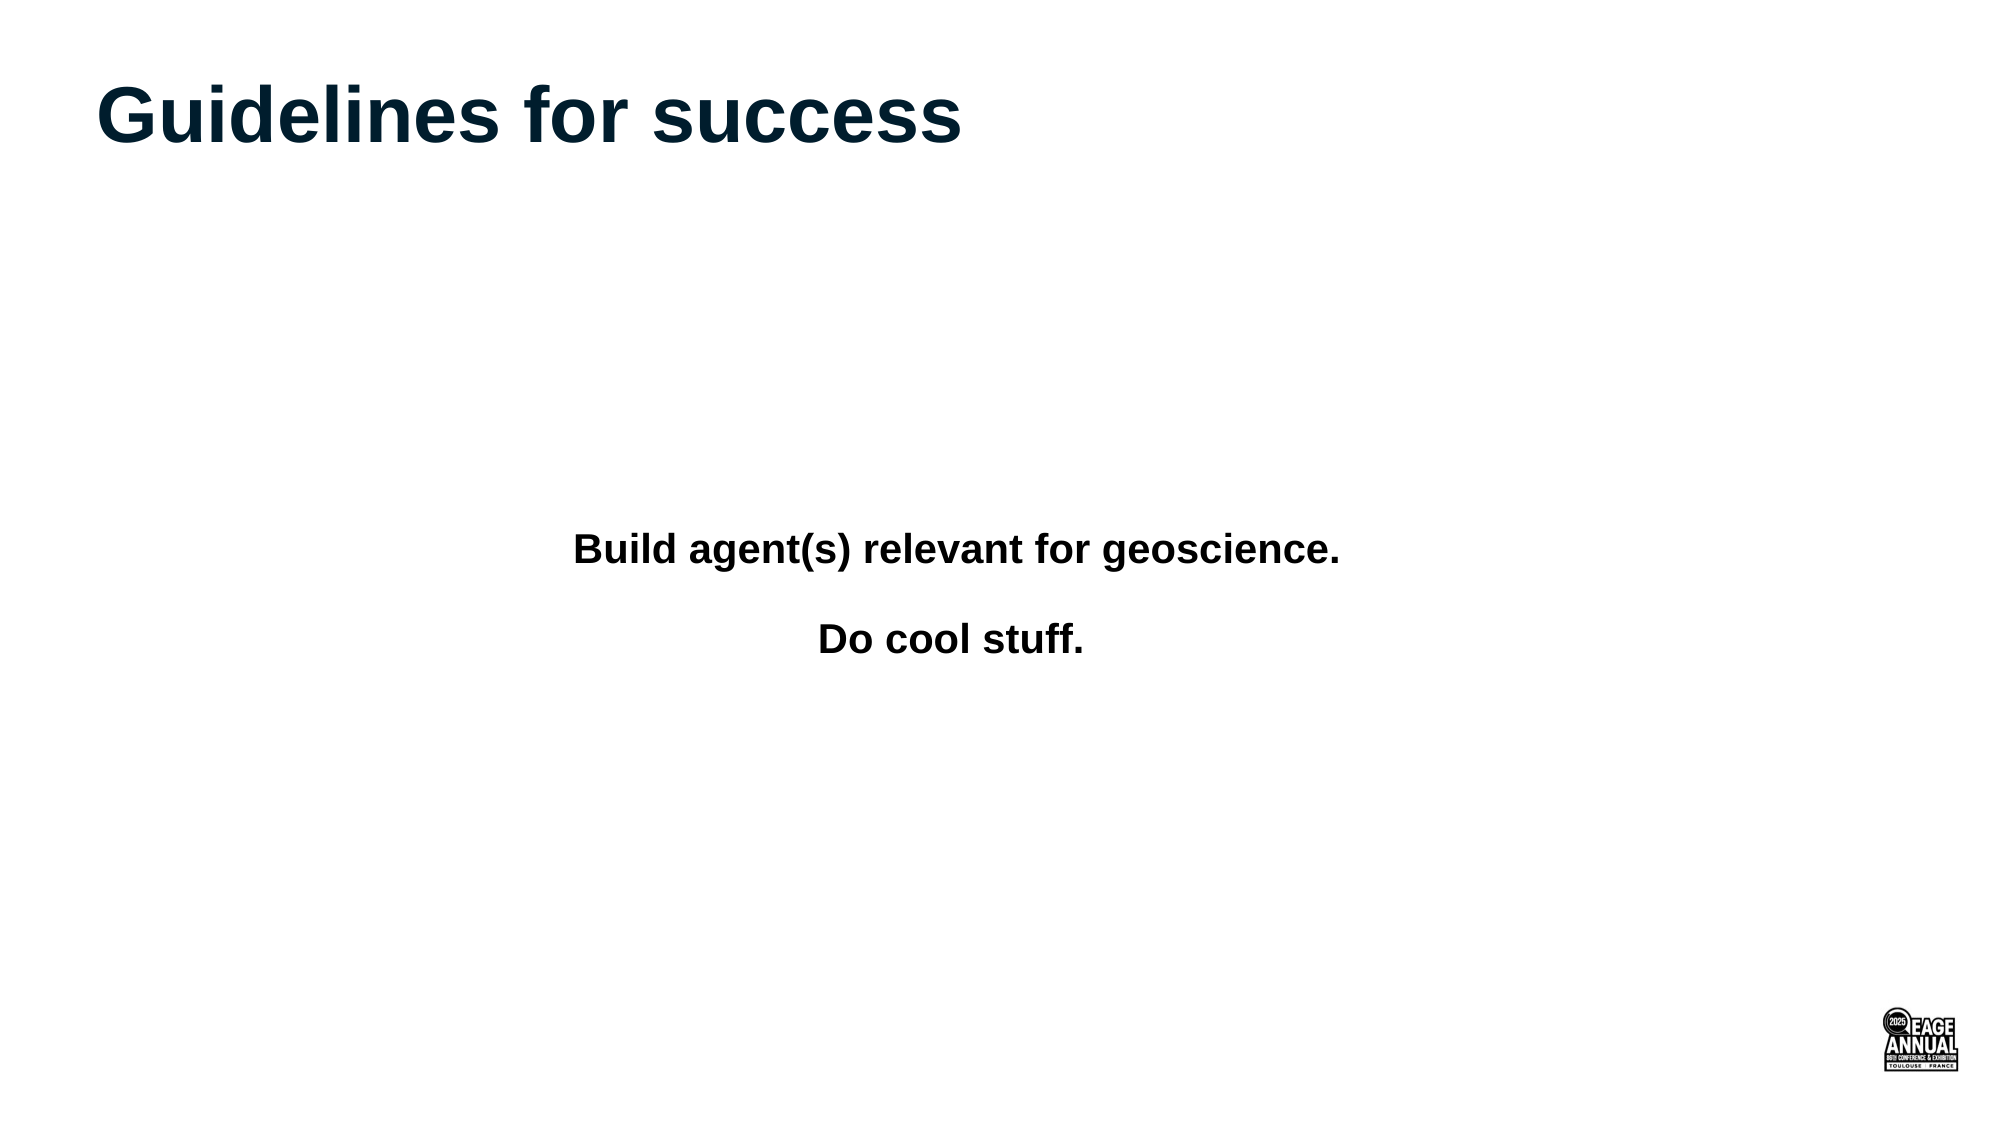

Guidelines for success

Build agent(s) relevant for geoscience.

Do cool stuff.